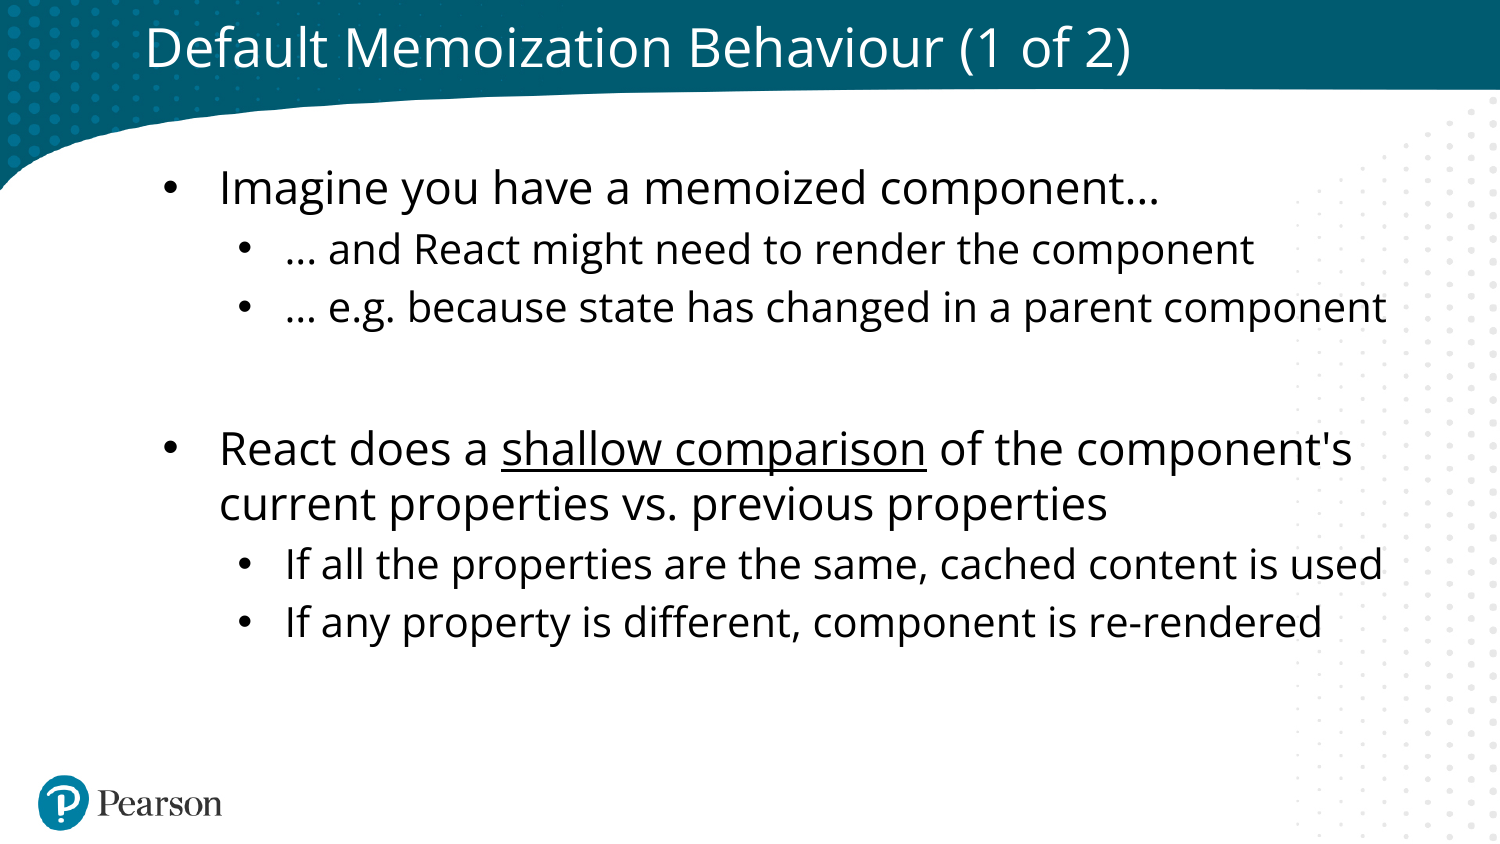

# Default Memoization Behaviour (1 of 2)
Imagine you have a memoized component…
... and React might need to render the component
… e.g. because state has changed in a parent component

React does a shallow comparison of the component's current properties vs. previous properties
If all the properties are the same, cached content is used
If any property is different, component is re-rendered